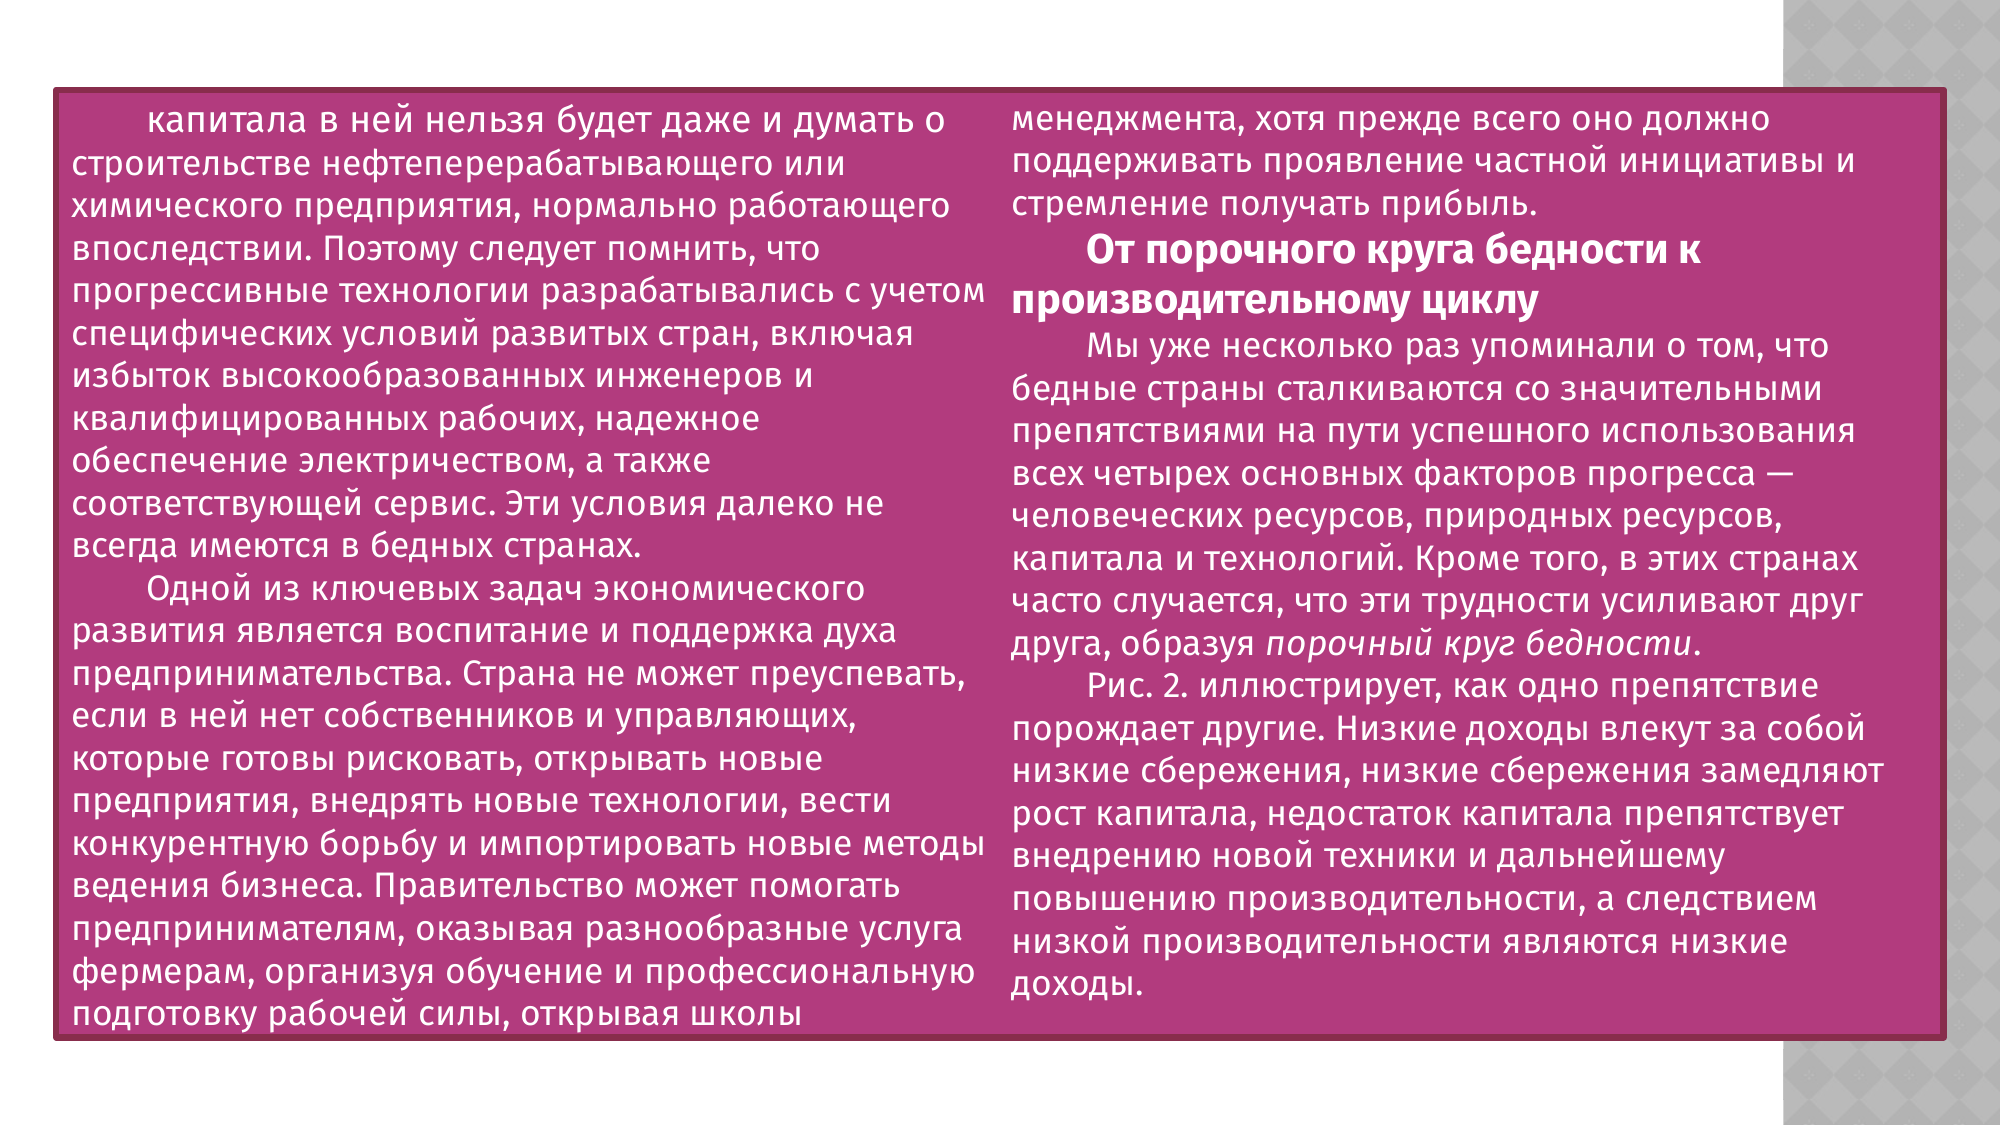

капитала в ней нельзя будет даже и думать о строительстве нефтеперерабатывающего или химического предприятия, нормально работающего впоследствии. Поэтому следует помнить, что прогрессивные технологии разрабатывались с учетом специфических условий развитых стран, включая избыток высокообразованных инженеров и квалифицированных рабочих, надежное обеспечение электричеством, а также соответствующей сервис. Эти условия далеко не всегда имеются в бедных странах.
Одной из ключевых задач экономического развития является воспитание и поддержка духа предпринимательства. Страна не может преуспевать, если в ней нет собственников и управляющих, которые готовы рисковать, открывать новые предприятия, внедрять новые технологии, вести конкурентную борьбу и импортировать новые методы ведения бизнеса. Правительство может помогать предпринимателям, оказывая разнообразные услуга фермерам, организуя обучение и профессиональную подготовку рабочей силы, открывая школы менеджмента, хотя прежде всего оно должно поддерживать проявление частной инициативы и стремление получать прибыль.
От порочного круга бедности к производительному циклу
Мы уже несколько раз упоминали о том, что бедные страны сталкиваются со значительными препятствиями на пути успешного использования всех четырех основных факторов прогресса — человеческих ресурсов, природных ресурсов, капитала и технологий. Кроме того, в этих странах часто случается, что эти трудности усиливают друг друга, образуя порочный круг бедности.
Рис. 2. иллюстрирует, как одно препятствие порождает другие. Низкие доходы влекут за собой низкие сбережения, низкие сбережения замедляют рост капитала, недостаток капитала препятствует внедрению новой техники и дальнейшему повышению производительности, а следствием низкой производительности являются низкие доходы.